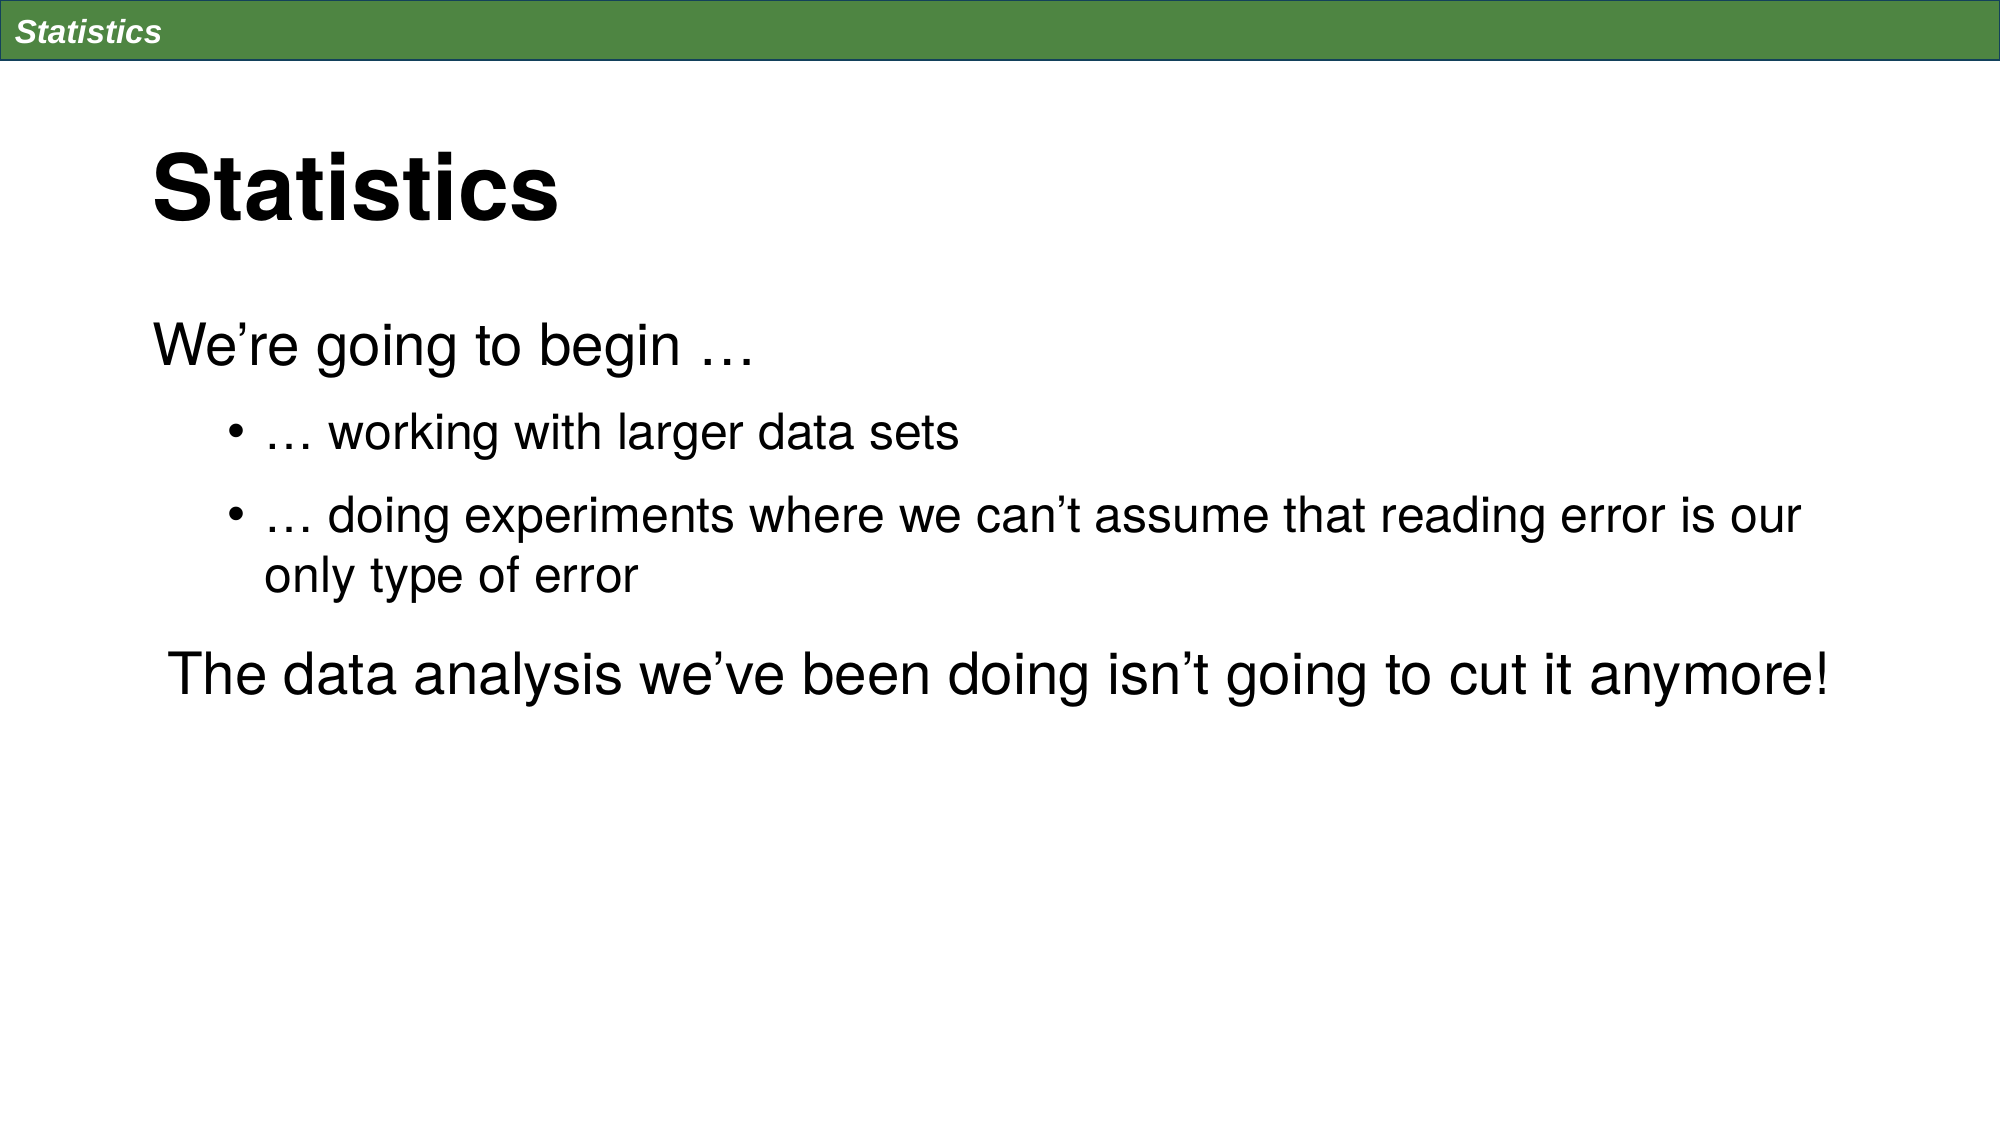

Statistics
# Statistics
We’re going to begin …
… working with larger data sets
… doing experiments where we can’t assume that reading error is our only type of error
The data analysis we’ve been doing isn’t going to cut it anymore!